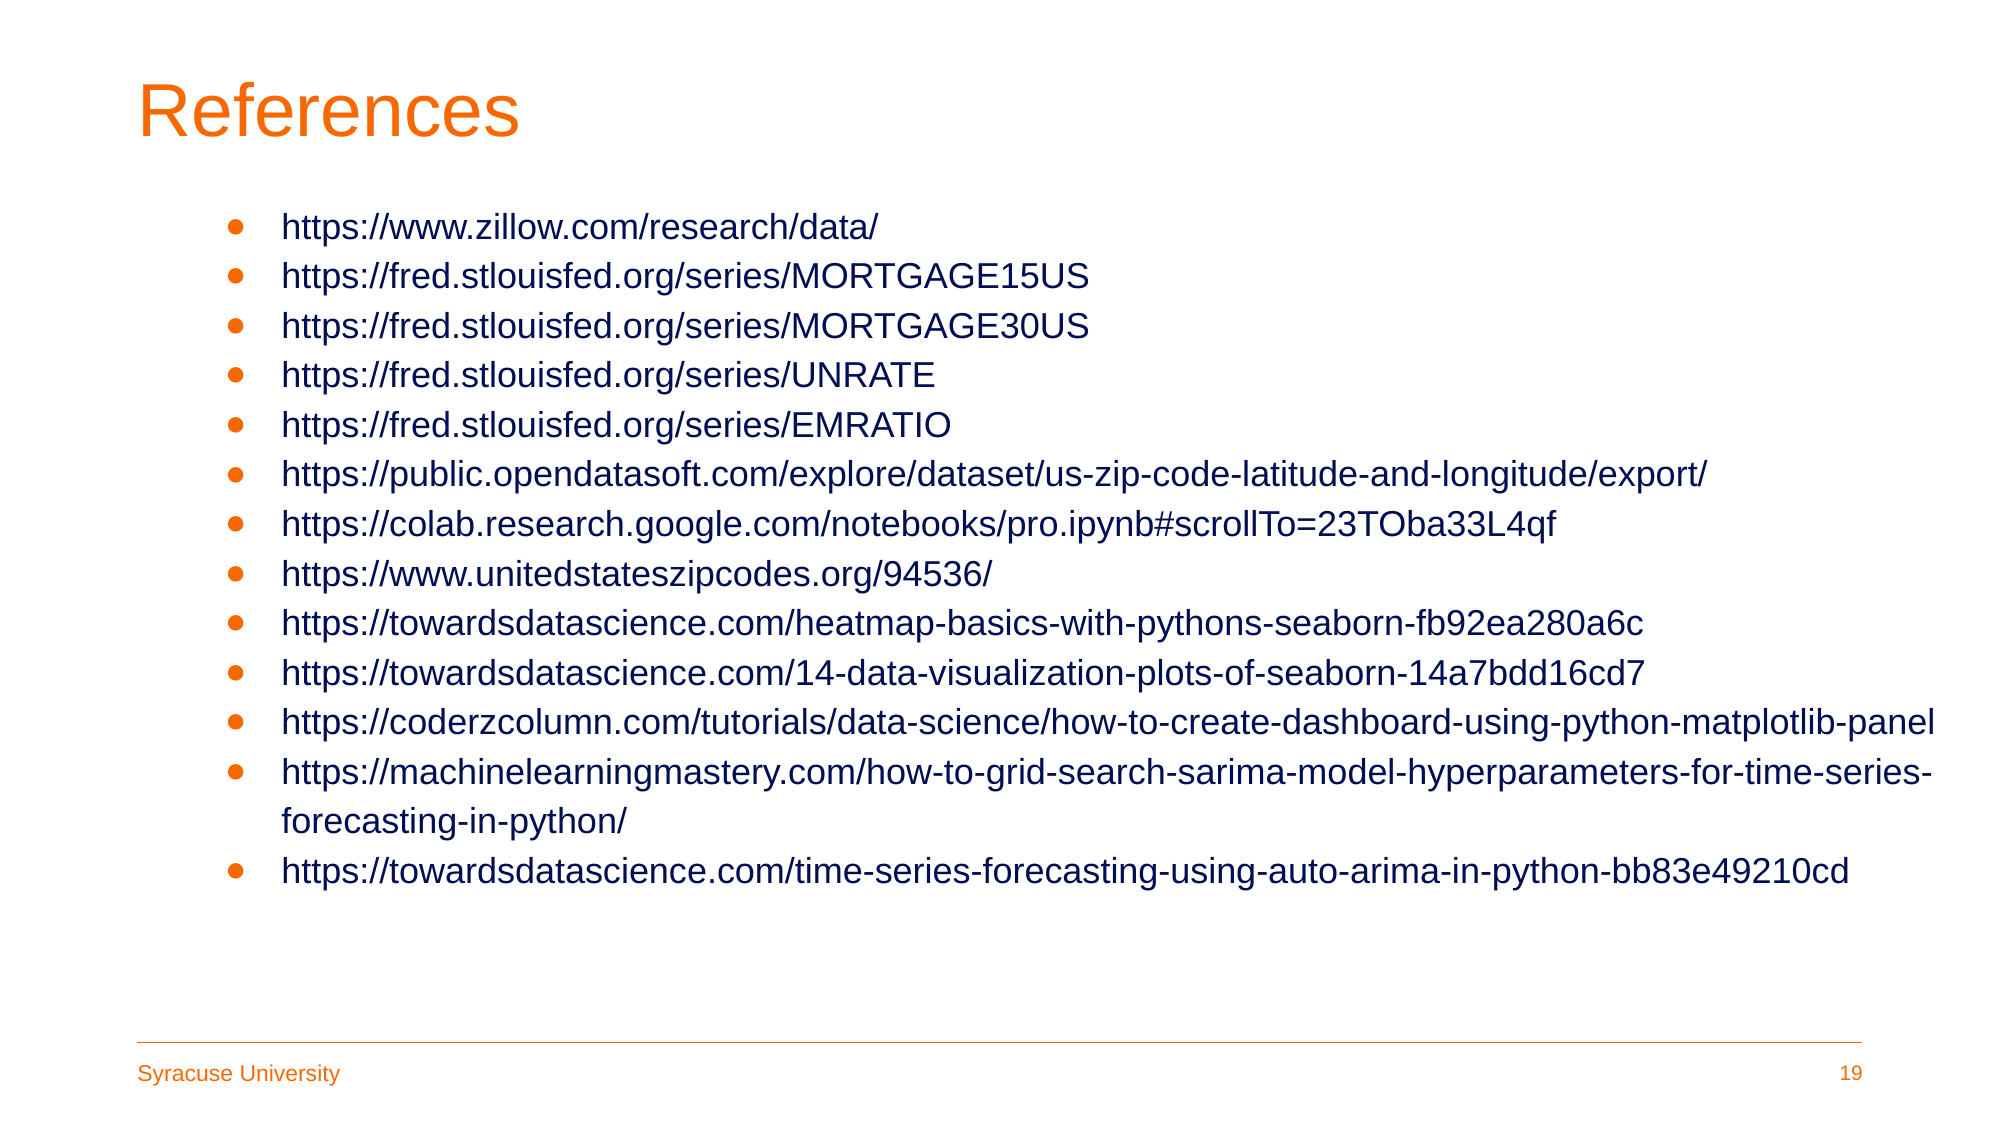

# References
https://www.zillow.com/research/data/
https://fred.stlouisfed.org/series/MORTGAGE15US
https://fred.stlouisfed.org/series/MORTGAGE30US
https://fred.stlouisfed.org/series/UNRATE
https://fred.stlouisfed.org/series/EMRATIO
https://public.opendatasoft.com/explore/dataset/us-zip-code-latitude-and-longitude/export/
https://colab.research.google.com/notebooks/pro.ipynb#scrollTo=23TOba33L4qf
https://www.unitedstateszipcodes.org/94536/
https://towardsdatascience.com/heatmap-basics-with-pythons-seaborn-fb92ea280a6c
https://towardsdatascience.com/14-data-visualization-plots-of-seaborn-14a7bdd16cd7
https://coderzcolumn.com/tutorials/data-science/how-to-create-dashboard-using-python-matplotlib-panel
https://machinelearningmastery.com/how-to-grid-search-sarima-model-hyperparameters-for-time-series-forecasting-in-python/
https://towardsdatascience.com/time-series-forecasting-using-auto-arima-in-python-bb83e49210cd